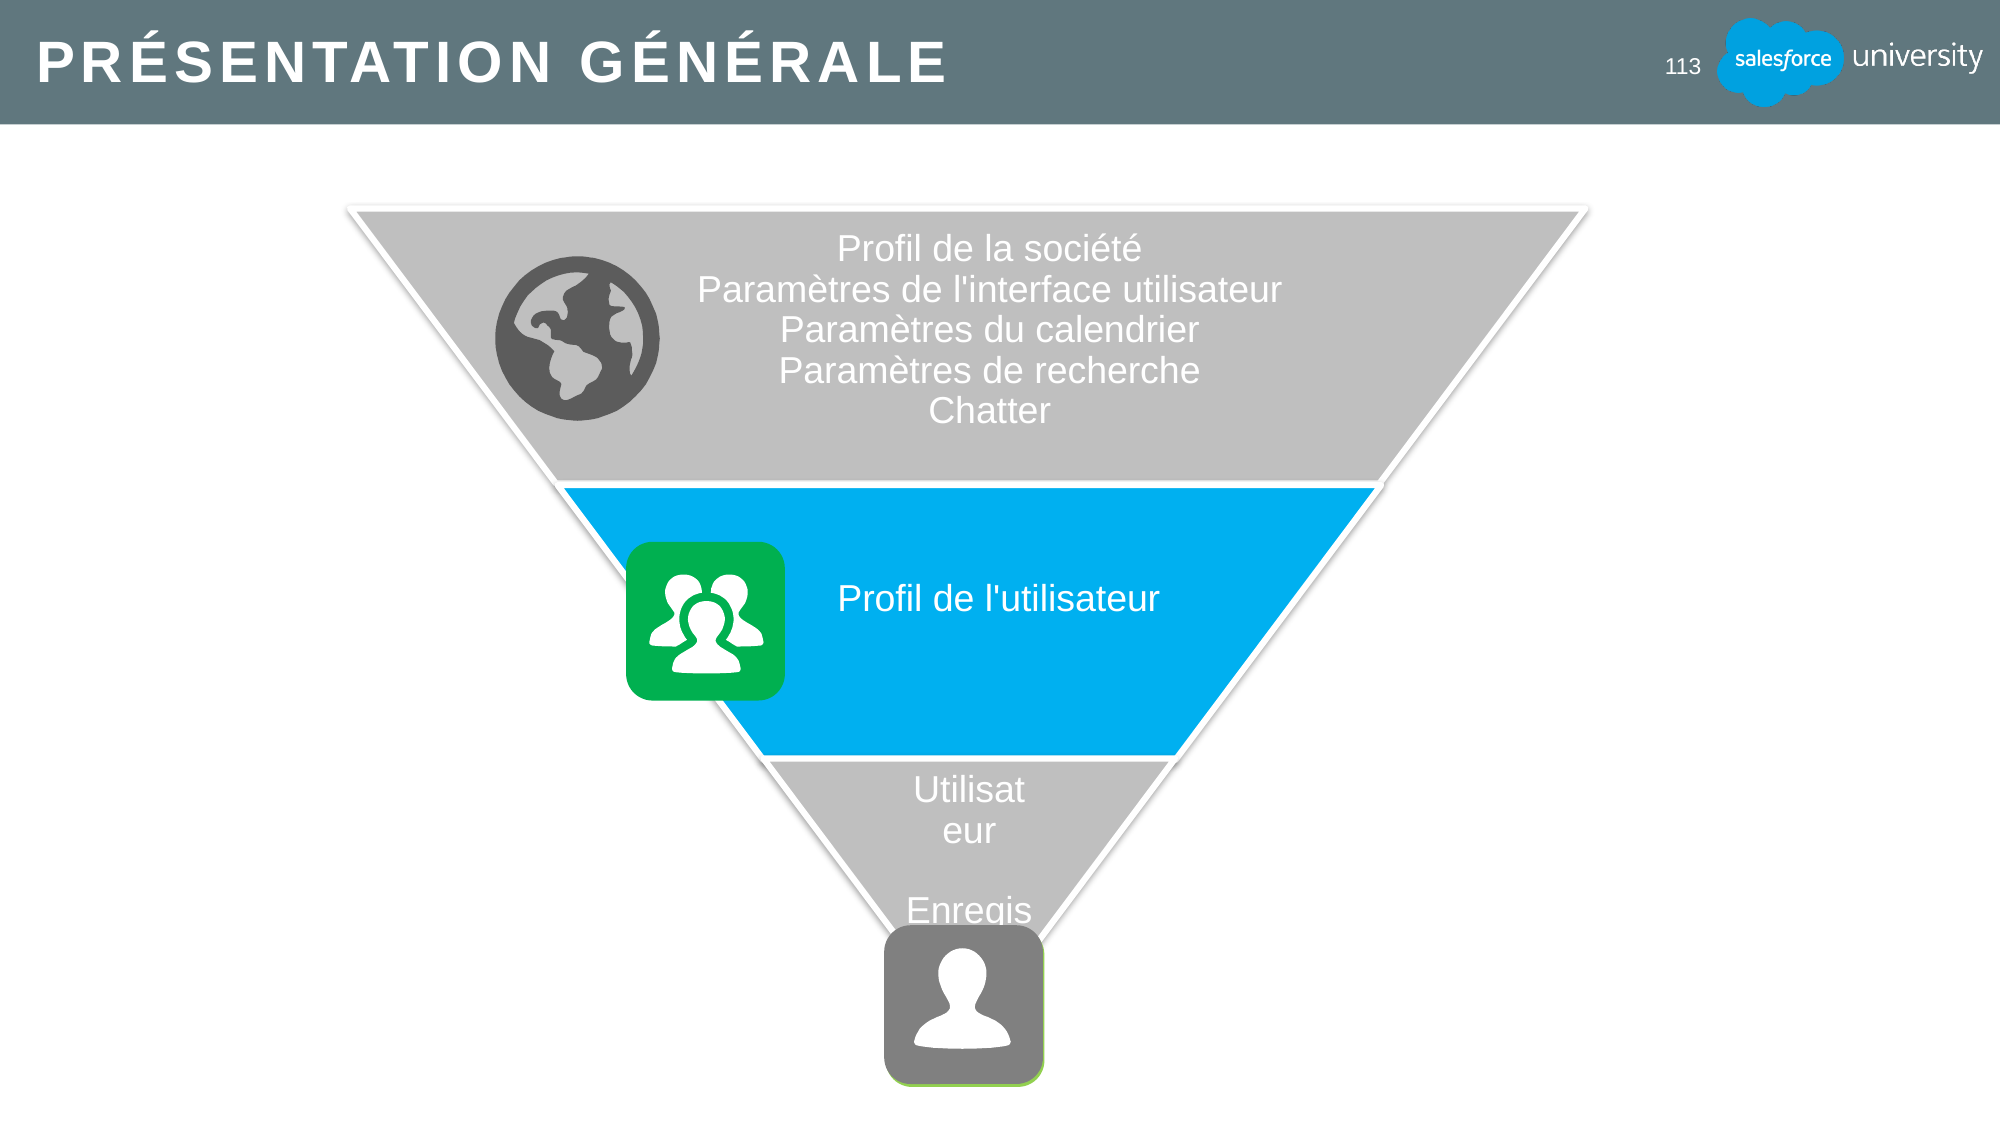

# Présentation générale
113
Profil de la société
Paramètres de l'interface utilisateur
Paramètres du calendrier
Paramètres de recherche
Chatter
Profil de l'utilisateur
Utilisateur
 Enregistrement